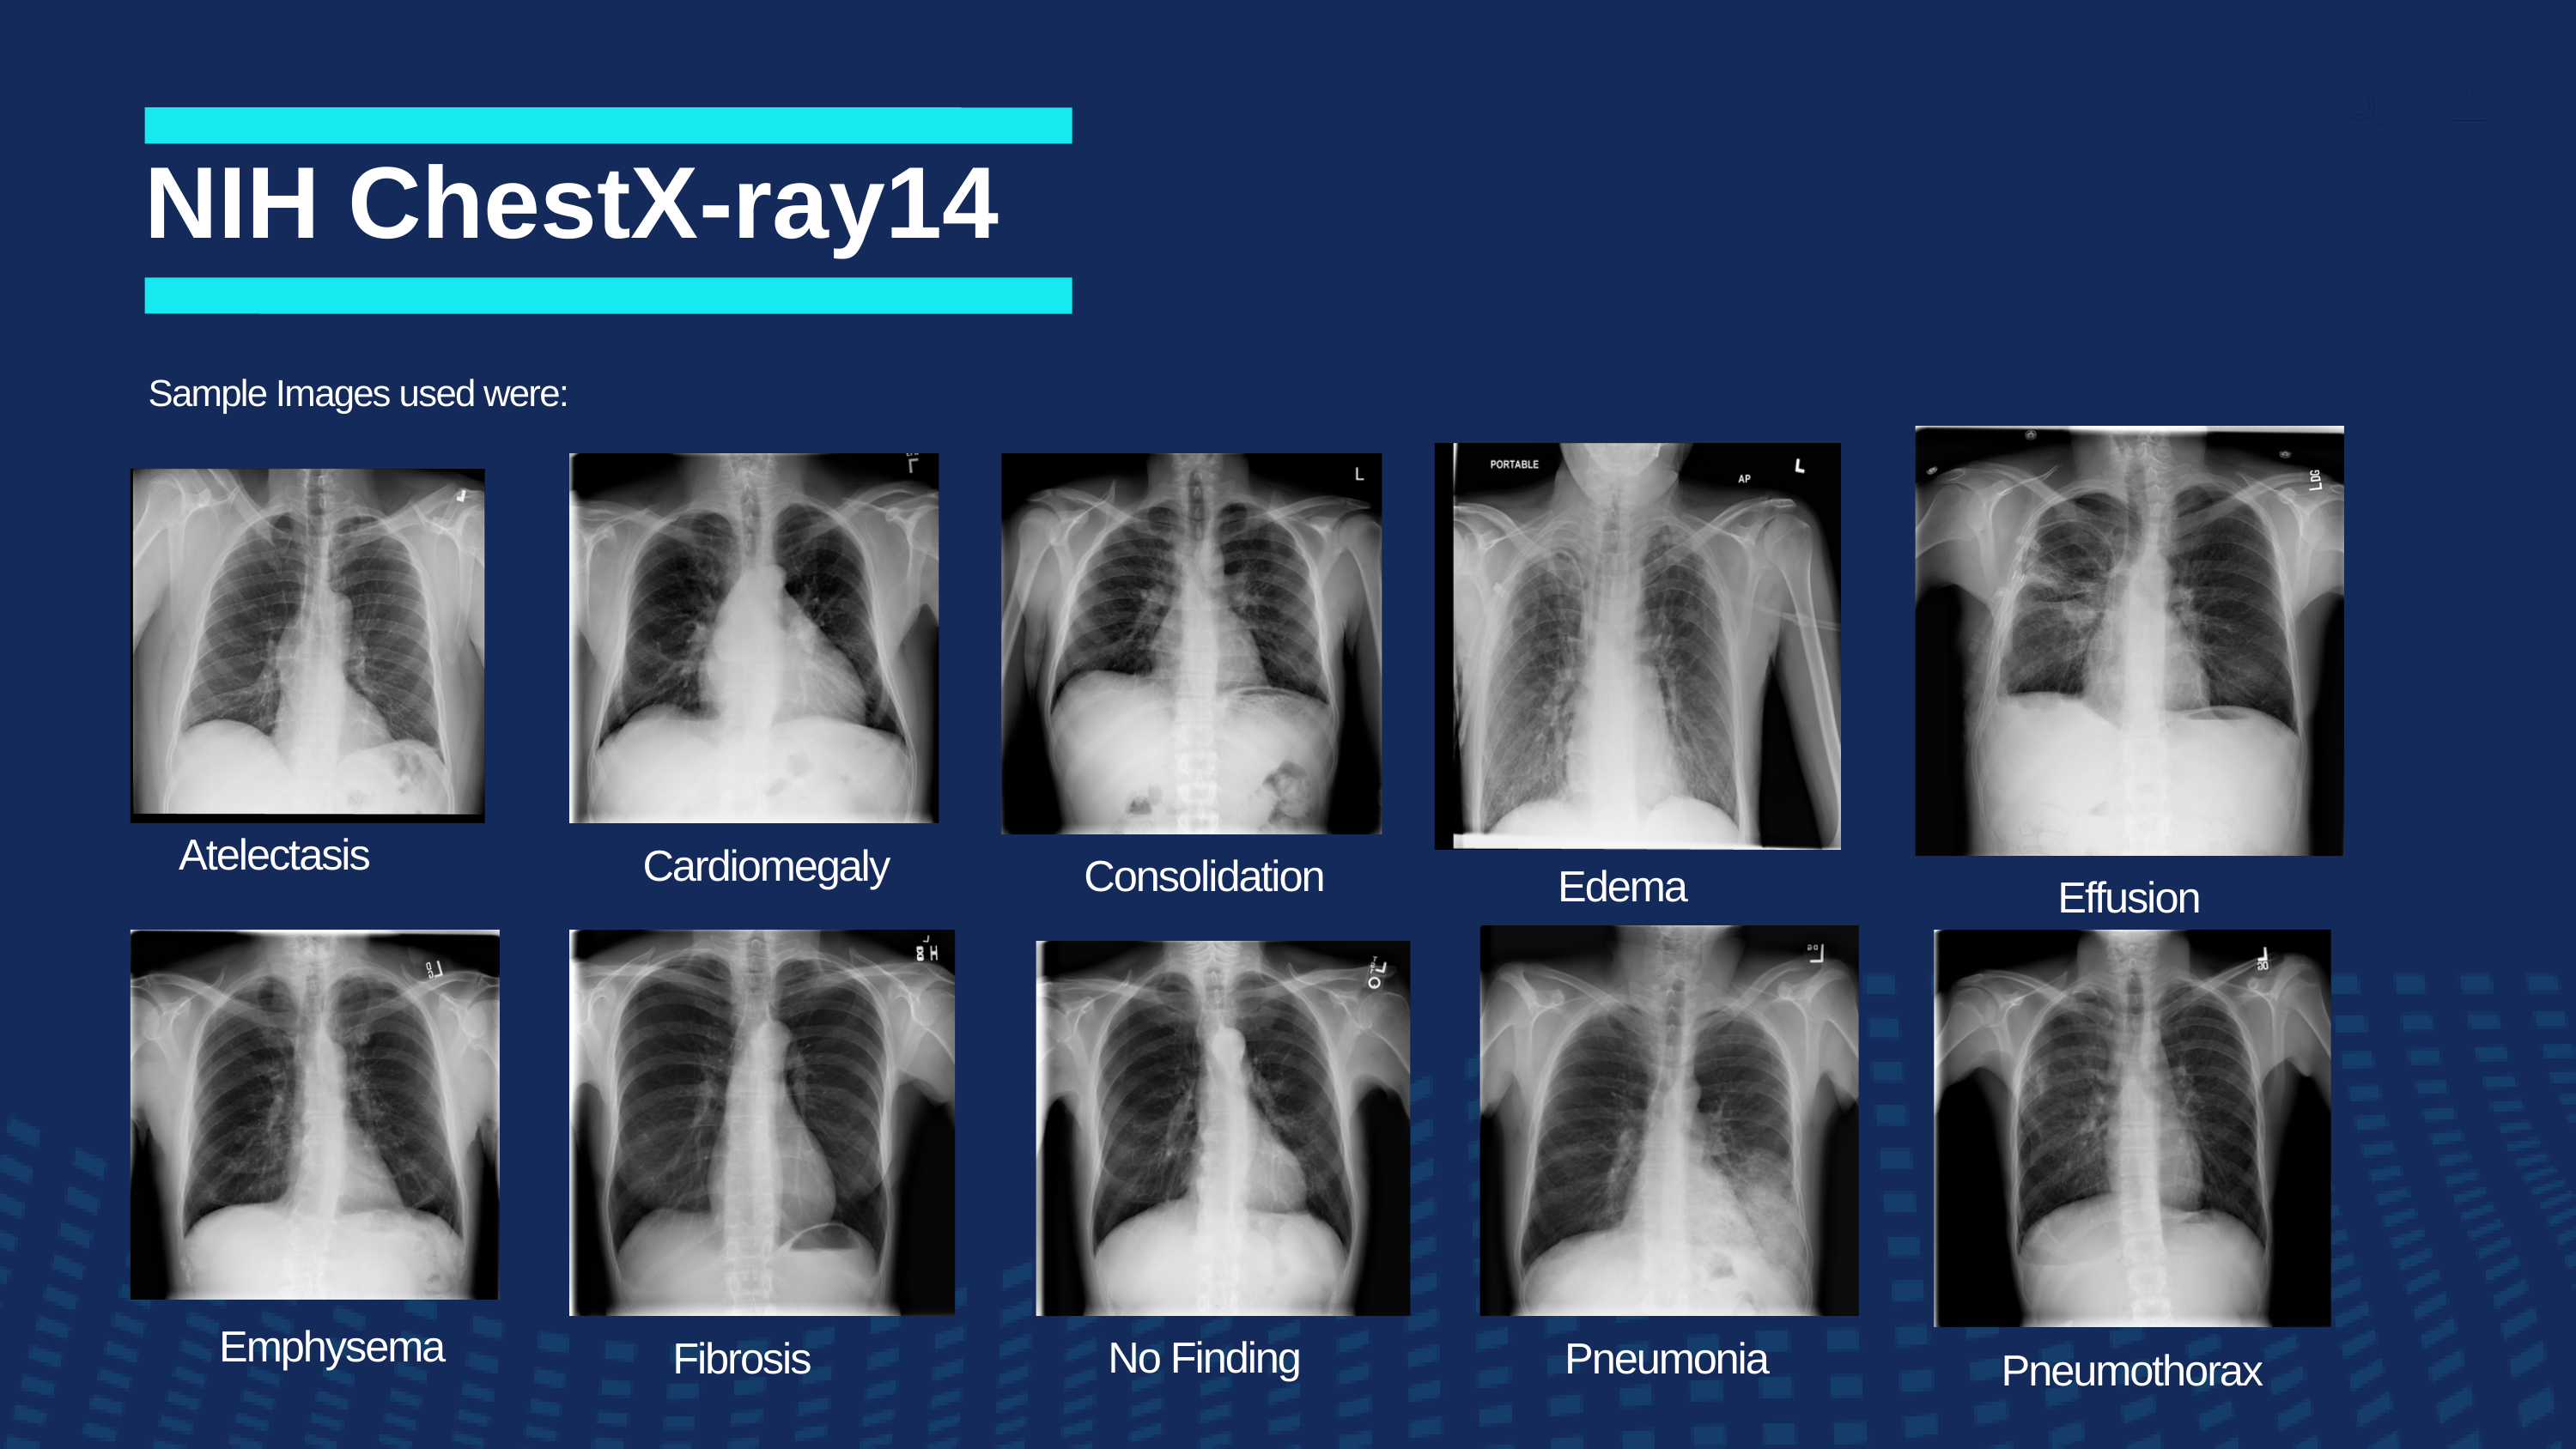

NIH ChestX-ray14

Sample Images used were:

Atelectasis
Cardiomegaly
Consolidation
Edema
Effusion

Emphysema
No Finding
Fibrosis
Pneumonia
Pneumothorax